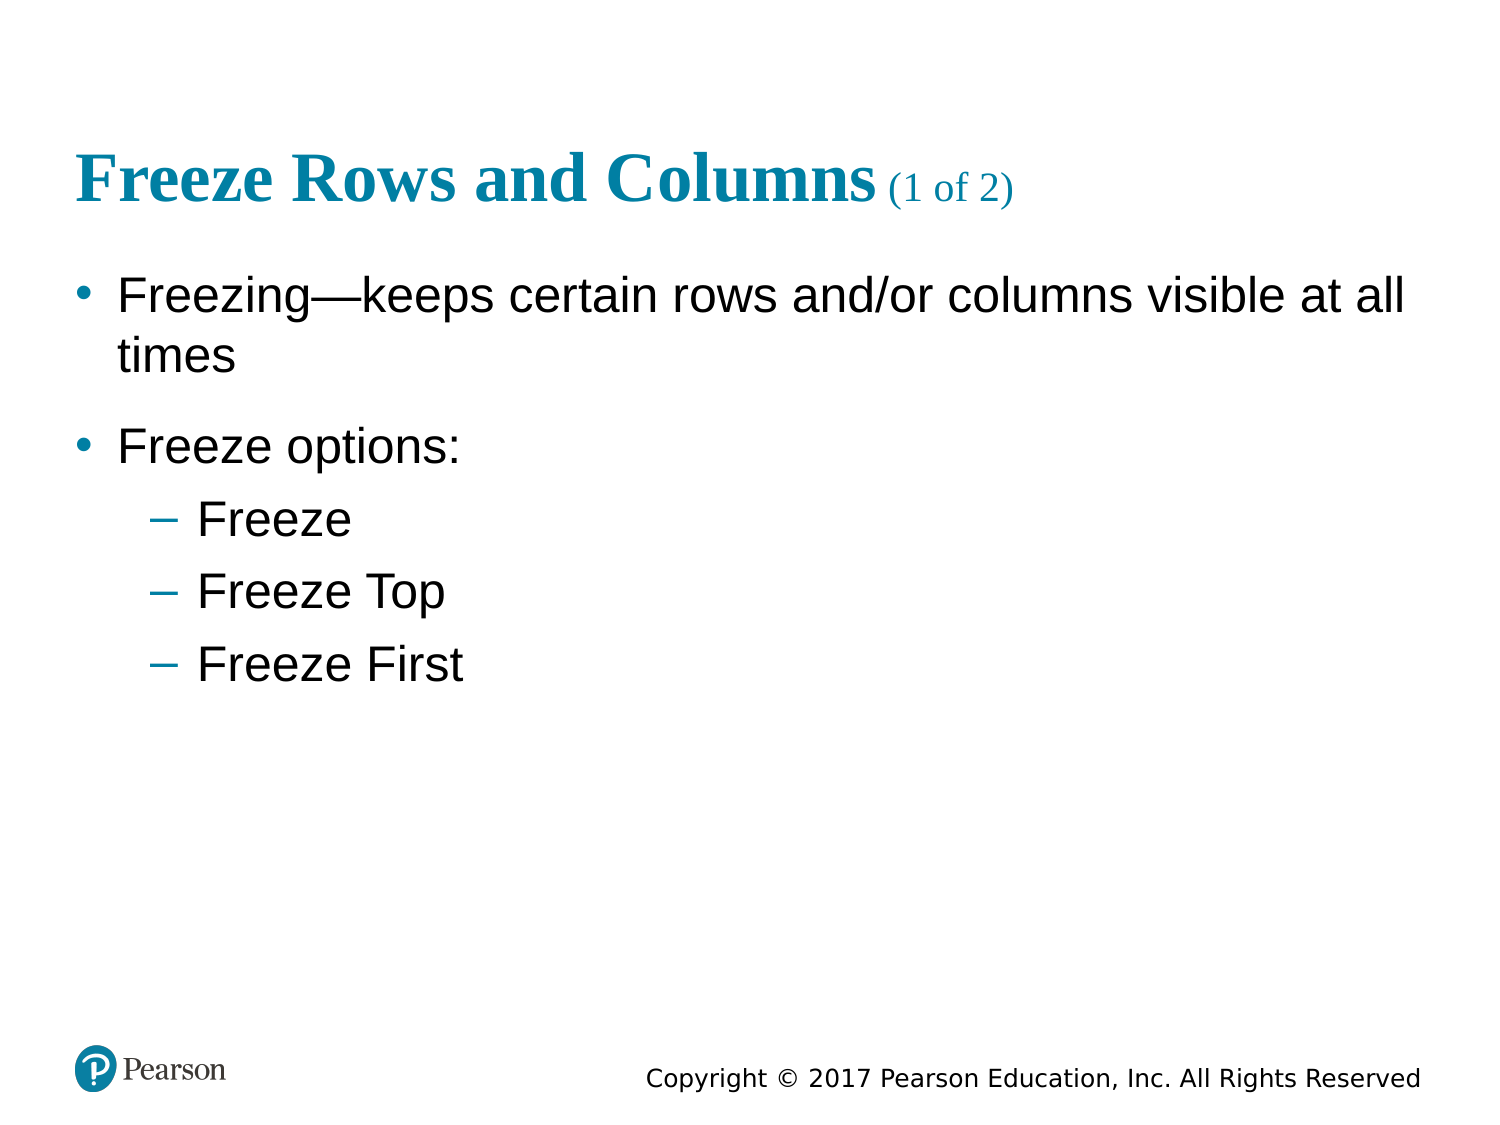

# Freeze Rows and Columns (1 of 2)
Freezing—keeps certain rows and/or columns visible at all times
Freeze options:
Freeze
Freeze Top
Freeze First